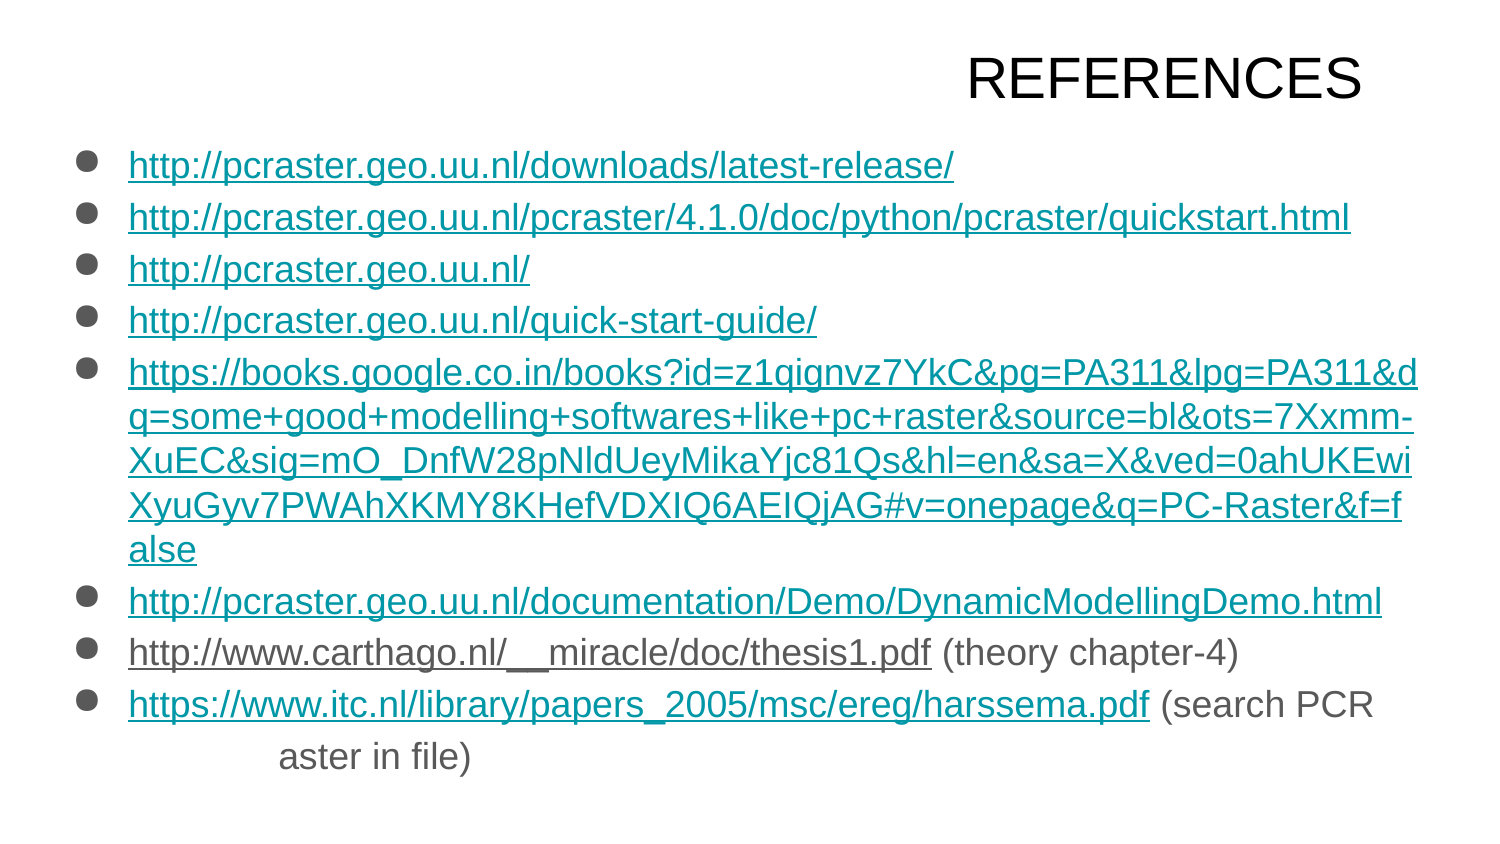

# REFERENCES
http://pcraster.geo.uu.nl/downloads/latest-release/
http://pcraster.geo.uu.nl/pcraster/4.1.0/doc/python/pcraster/quickstart.html
http://pcraster.geo.uu.nl/
http://pcraster.geo.uu.nl/quick-start-guide/
https://books.google.co.in/books?id=z1qignvz7YkC&pg=PA311&lpg=PA311&dq=some+good+modelling+softwares+like+pc+raster&source=bl&ots=7Xxmm-XuEC&sig=mO_DnfW28pNldUeyMikaYjc81Qs&hl=en&sa=X&ved=0ahUKEwiXyuGyv7PWAhXKMY8KHefVDXIQ6AEIQjAG#v=onepage&q=PC-Raster&f=false
http://pcraster.geo.uu.nl/documentation/Demo/DynamicModellingDemo.html
http://www.carthago.nl/__miracle/doc/thesis1.pdf (theory chapter-4)
https://www.itc.nl/library/papers_2005/msc/ereg/harssema.pdf (search PCR	aster in file)